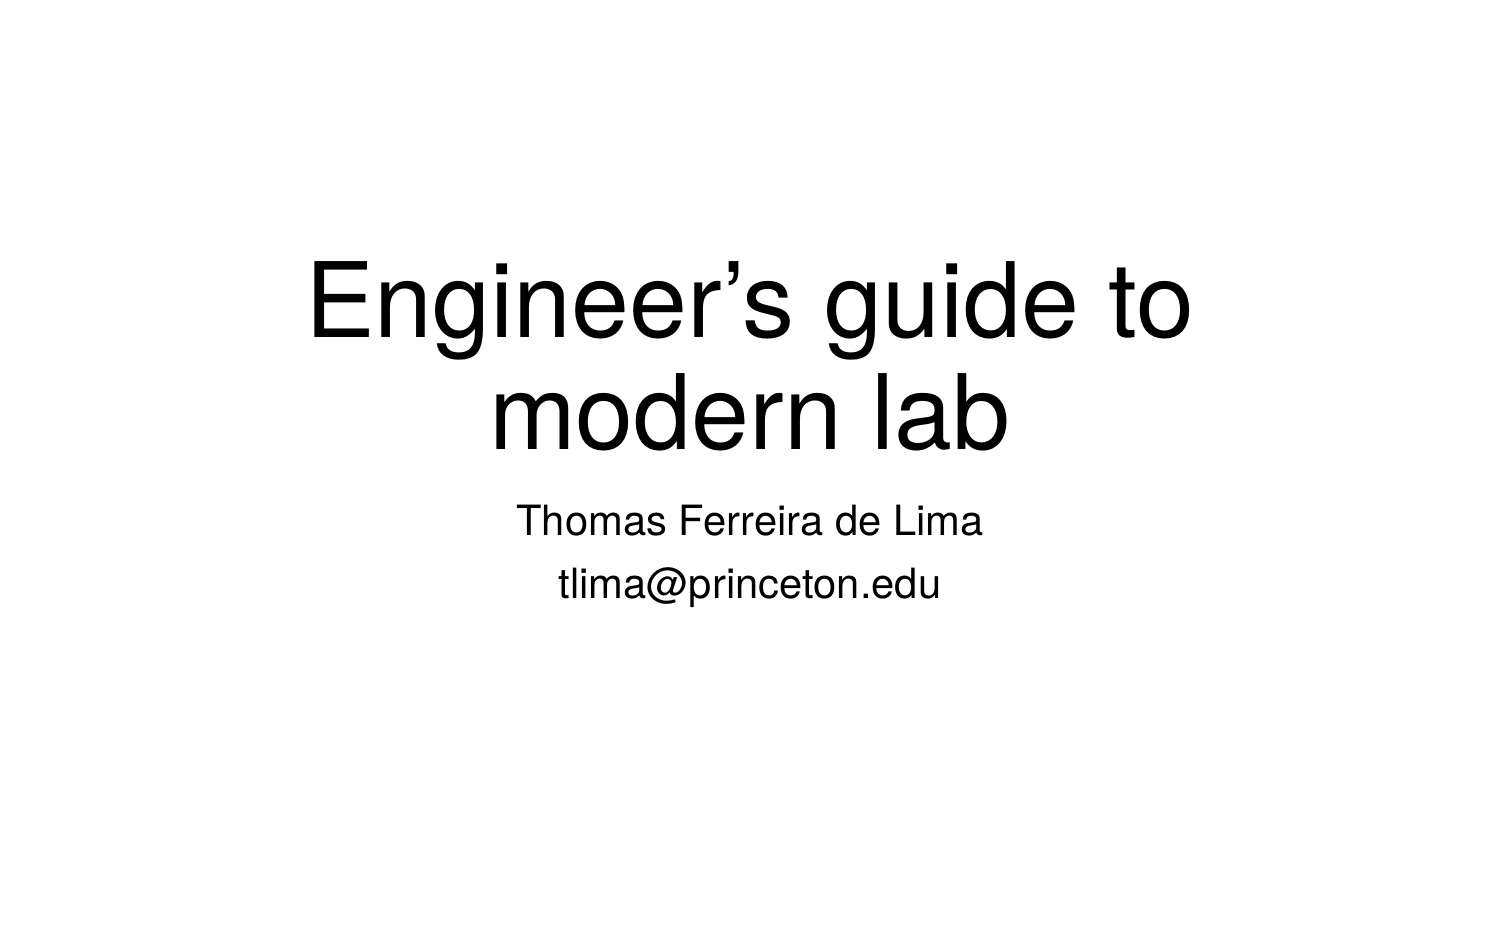

# Engineer’s guide to modern lab
Thomas Ferreira de Lima
tlima@princeton.edu